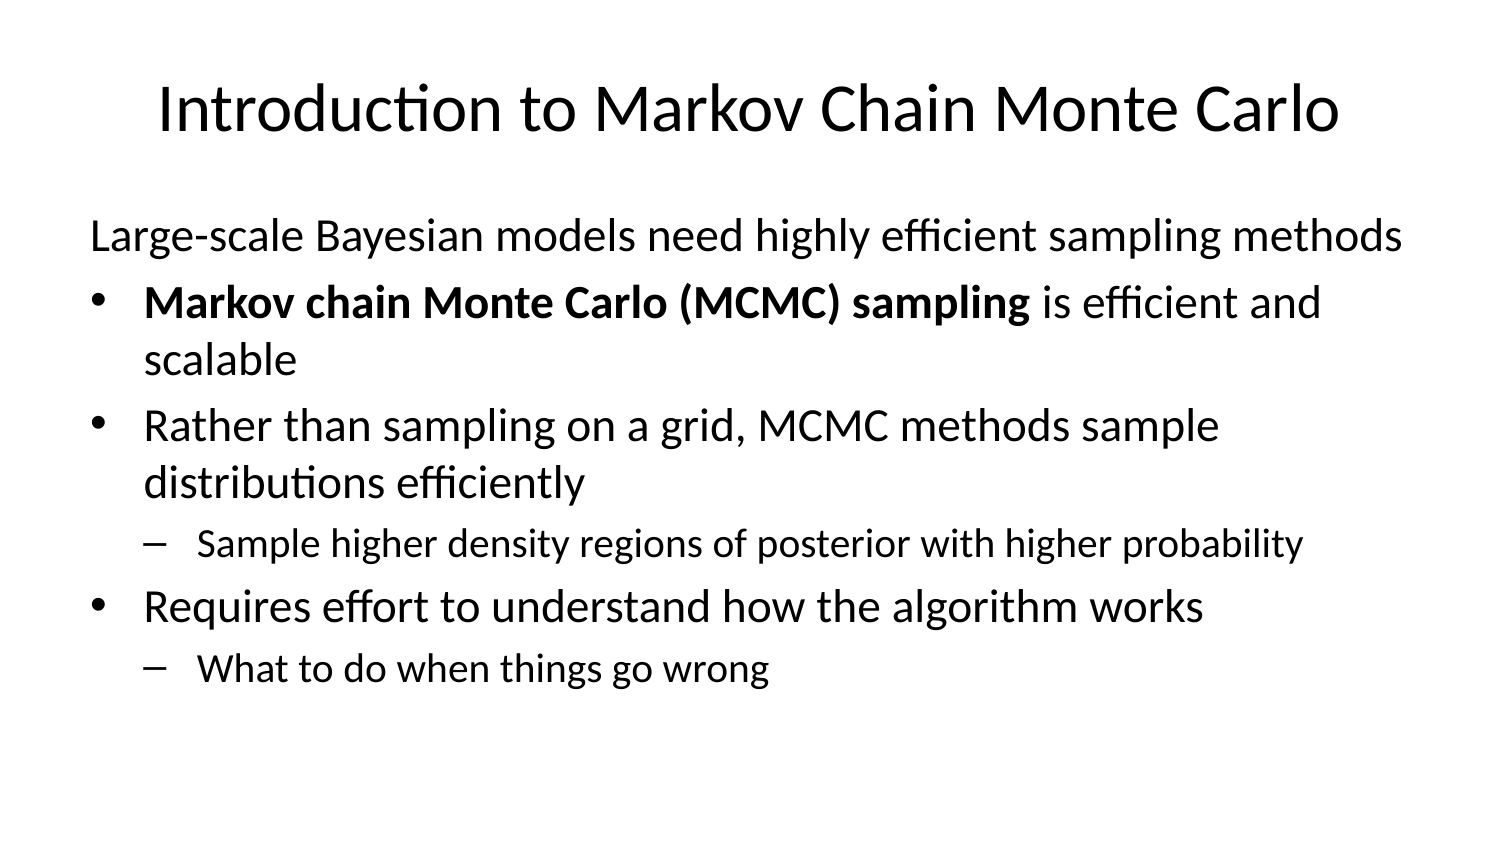

# Introduction to Markov Chain Monte Carlo
Large-scale Bayesian models need highly efficient sampling methods
Markov chain Monte Carlo (MCMC) sampling is efficient and scalable
Rather than sampling on a grid, MCMC methods sample distributions efficiently
Sample higher density regions of posterior with higher probability
Requires effort to understand how the algorithm works
What to do when things go wrong